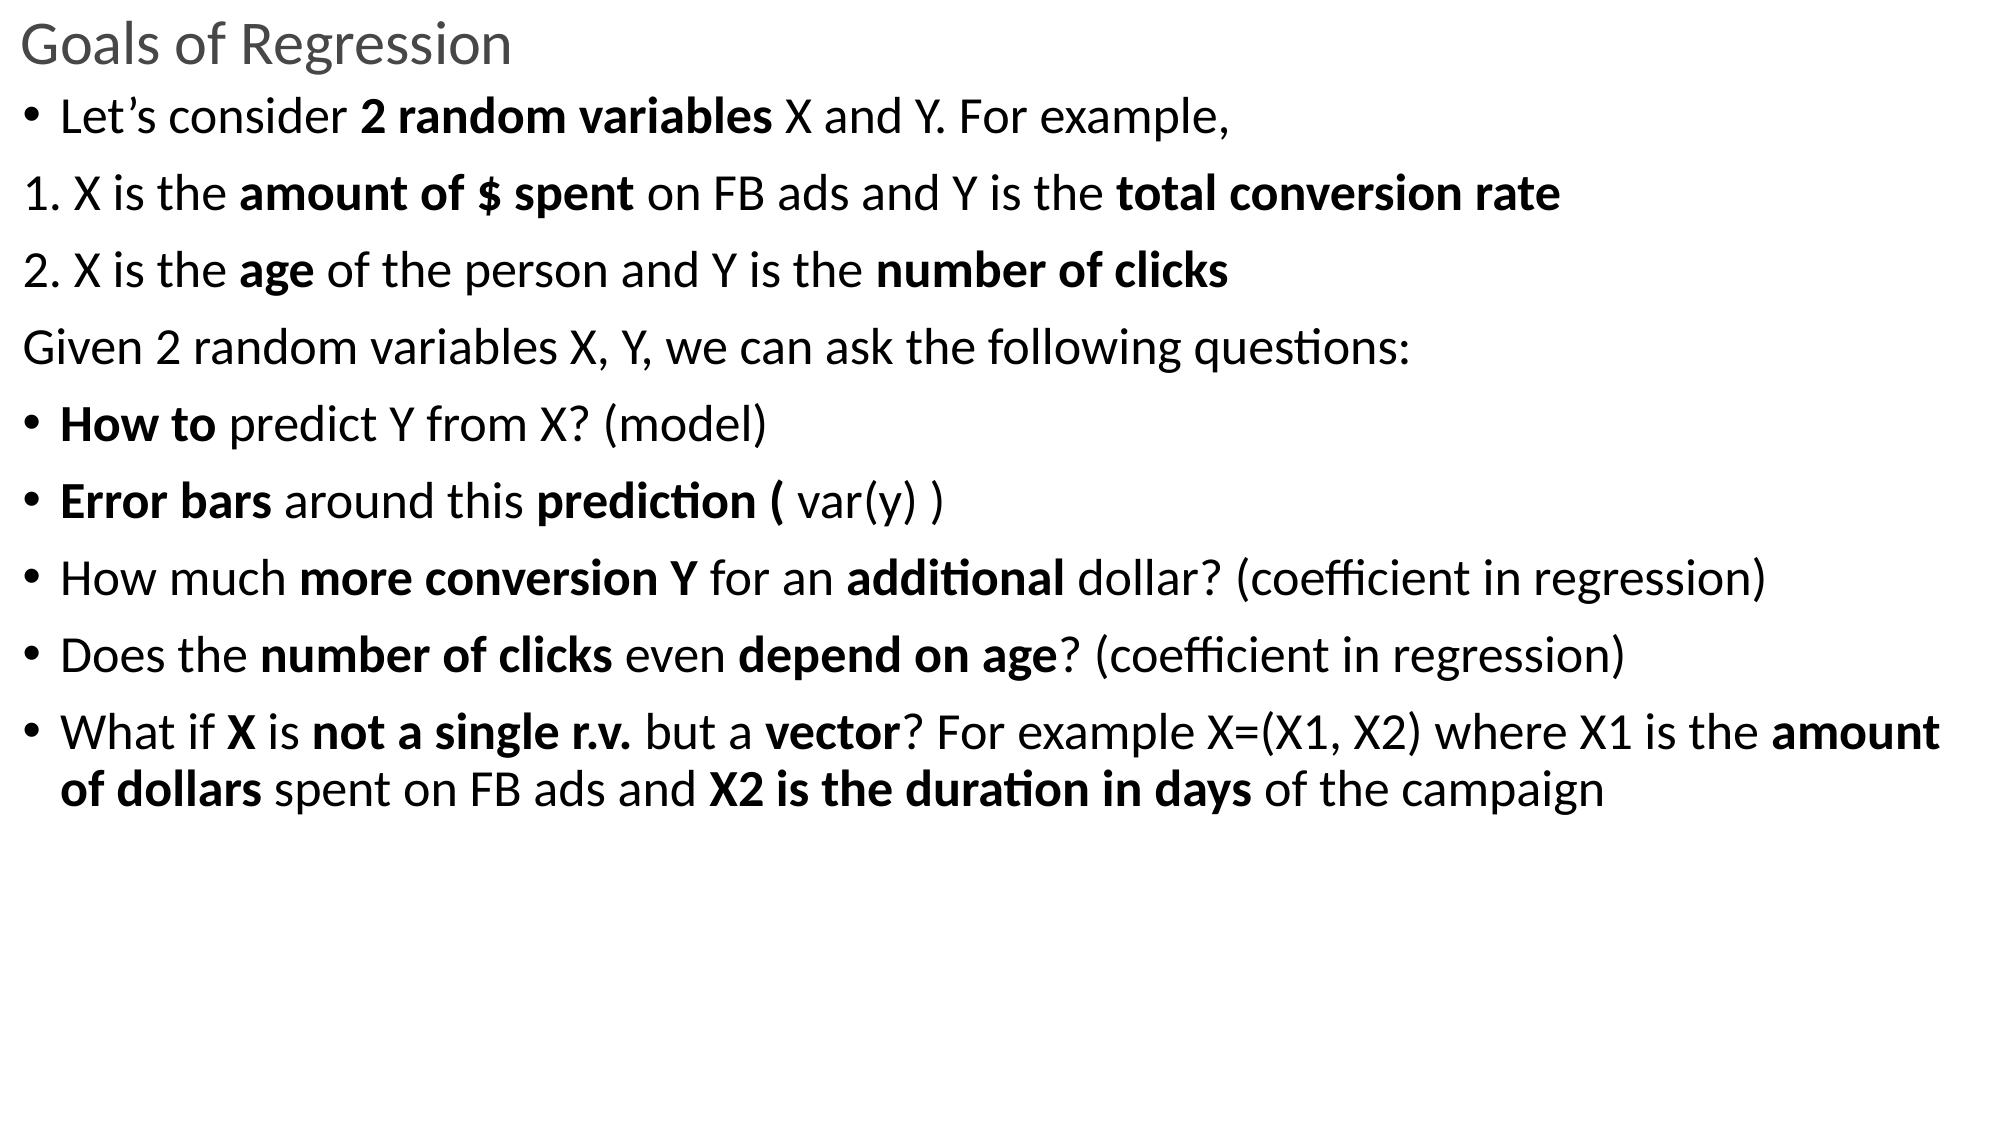

# Goals of Regression
Let’s consider 2 random variables X and Y. For example,
1. X is the amount of $ spent on FB ads and Y is the total conversion rate
2. X is the age of the person and Y is the number of clicks
Given 2 random variables X, Y, we can ask the following questions:
How to predict Y from X? (model)
Error bars around this prediction ( var(y) )
How much more conversion Y for an additional dollar? (coefficient in regression)
Does the number of clicks even depend on age? (coefficient in regression)
What if X is not a single r.v. but a vector? For example X=(X1, X2) where X1 is the amount of dollars spent on FB ads and X2 is the duration in days of the campaign